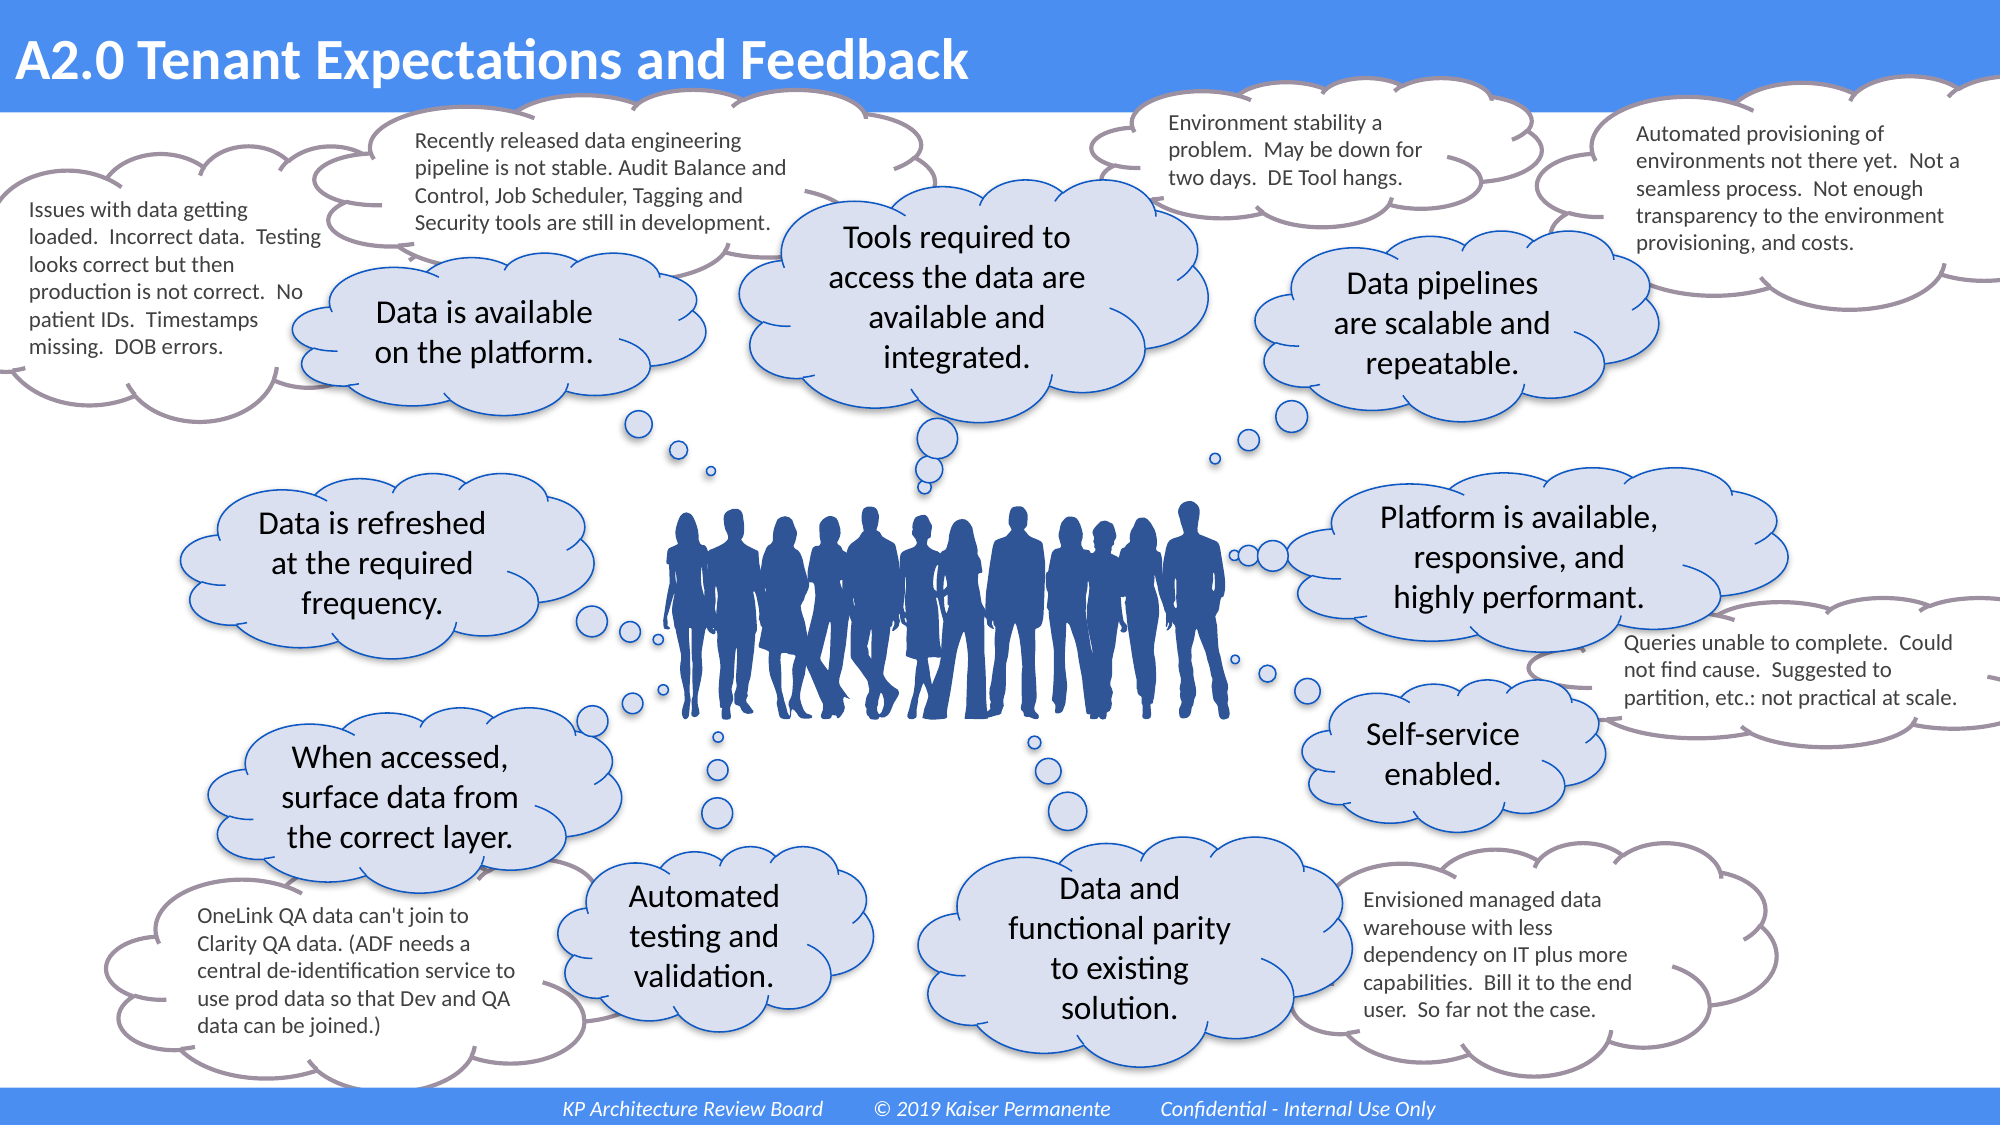

# A2.0 Tenant Expectations and Feedback
Automated provisioning of environments not there yet.  Not a seamless process.  Not enough transparency to the environment provisioning, and costs.
Environment stability a problem.  May be down for two days.  DE Tool hangs.
Recently released data engineering pipeline is not stable. Audit Balance and Control, Job Scheduler, Tagging and Security tools are still in development.
Issues with data getting loaded.  Incorrect data.  Testing looks correct but then production is not correct.  No patient IDs.  Timestamps missing.  DOB errors.
Tools required to access the data are available and integrated.
Data pipelines are scalable and repeatable.
Data is available on the platform.
Platform is available, responsive, and highly performant.
Data is refreshed at the required frequency.

Queries unable to complete.  Could not find cause.  Suggested to partition, etc.: not practical at scale.
Self-service enabled.
When accessed, surface data from the correct layer.
Data and functional parity to existing solution.
Envisioned managed data warehouse with less dependency on IT plus more capabilities.  Bill it to the end user.  So far not the case.
Automated testing and validation.
OneLink QA data can't join to Clarity QA data. (ADF needs a central de-identification service to use prod data so that Dev and QA data can be joined.)
KP Architecture Review Board          © 2019 Kaiser Permanente          Confidential - Internal Use Only